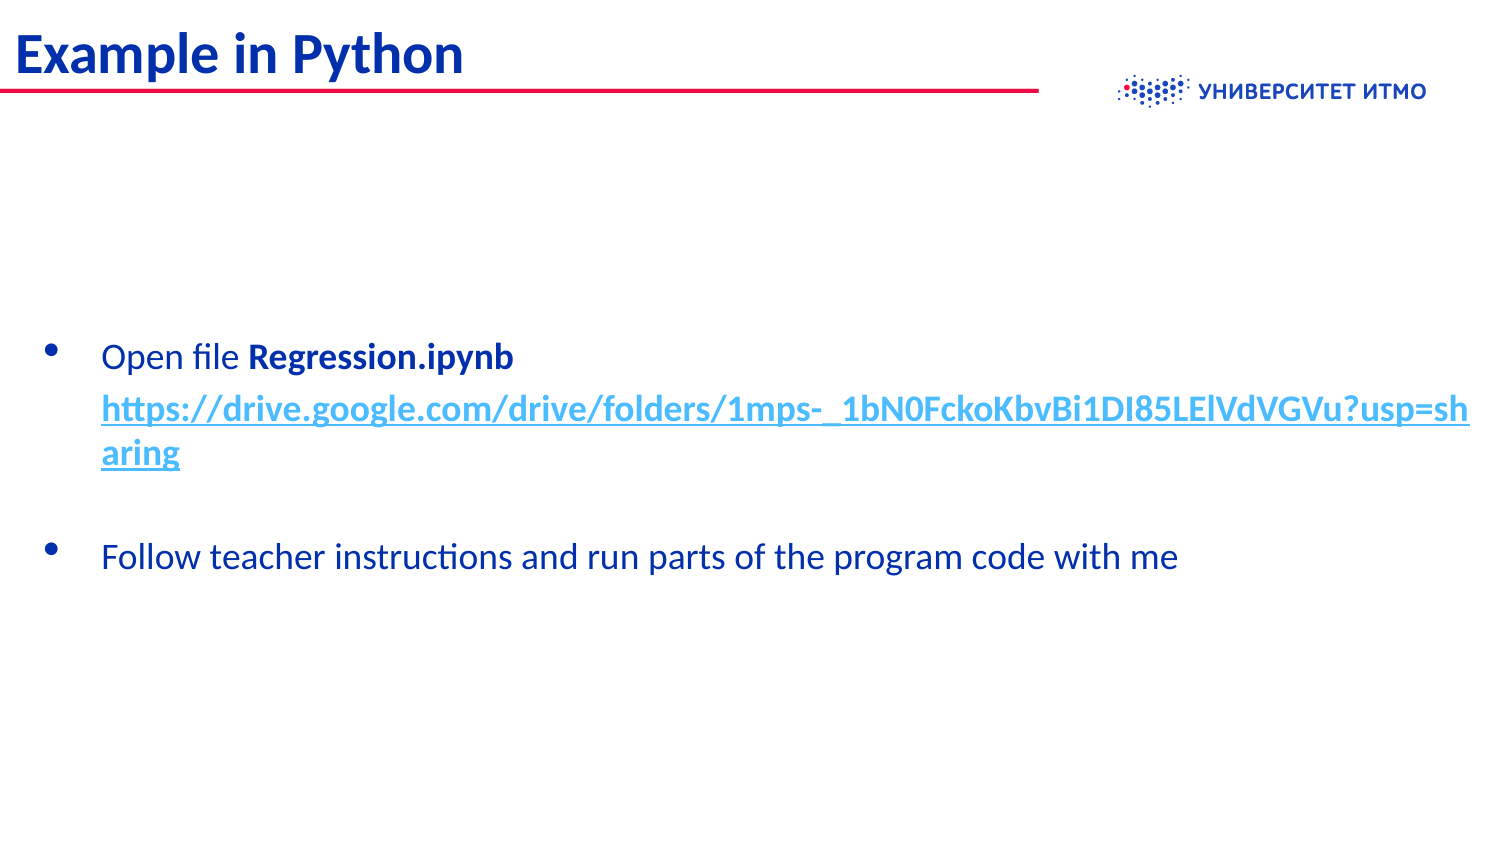

# Example in Python
Колонтитул
Open file Regression.ipynb https://drive.google.com/drive/folders/1mps-_1bN0FckoKbvBi1DI85LElVdVGVu?usp=sharing
Follow teacher instructions and run parts of the program code with me